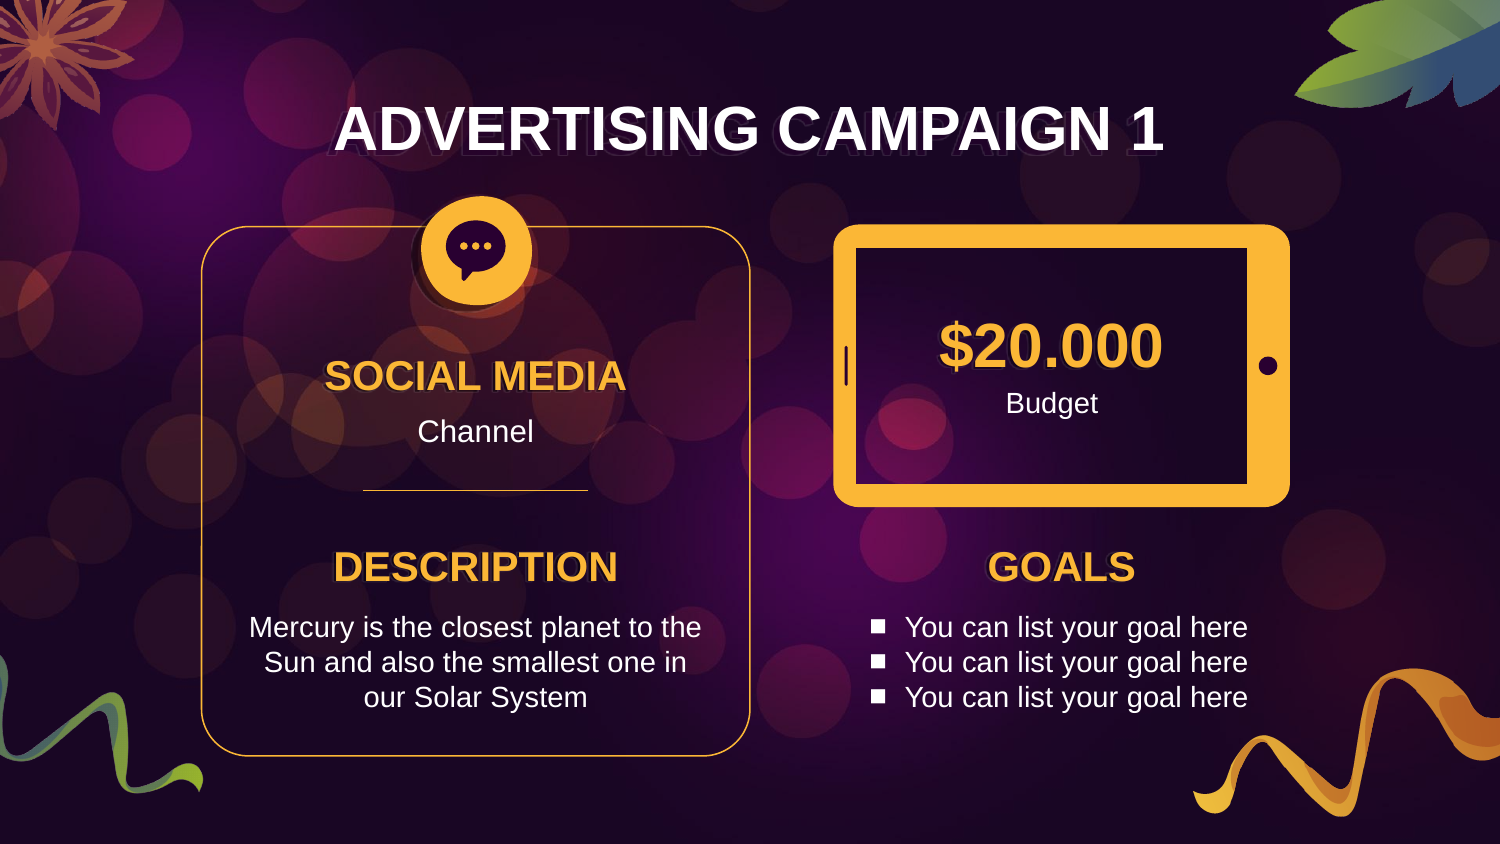

# ADVERTISING CAMPAIGN 1

$20.000
SOCIAL MEDIA
Budget
Channel
DESCRIPTION
GOALS
Mercury is the closest planet to the Sun and also the smallest one in our Solar System
You can list your goal here
You can list your goal here
You can list your goal here